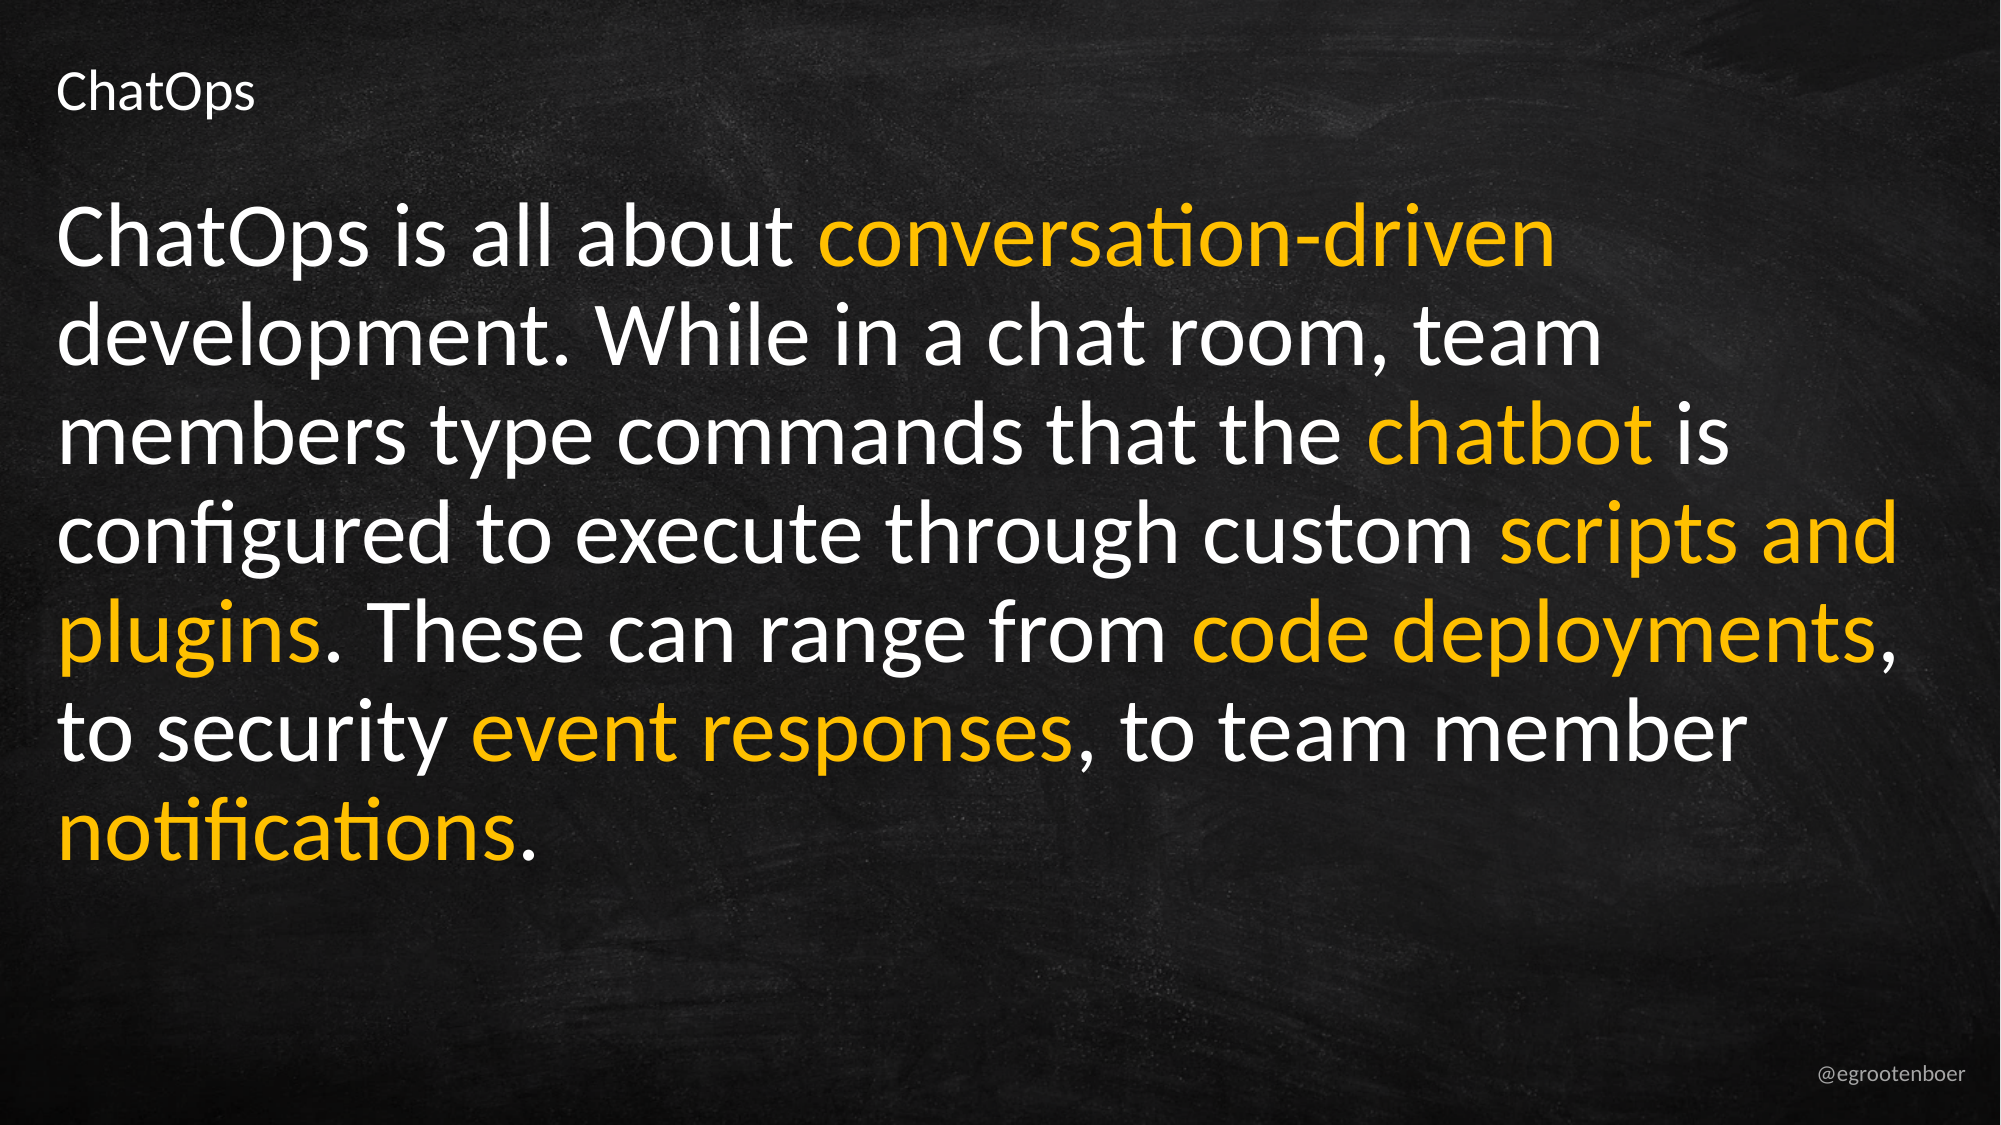

# ChatOps
ChatOps is all about conversation-driven development. While in a chat room, team members type commands that the chatbot is configured to execute through custom scripts and plugins. These can range from code deployments, to security event responses, to team member notifications.